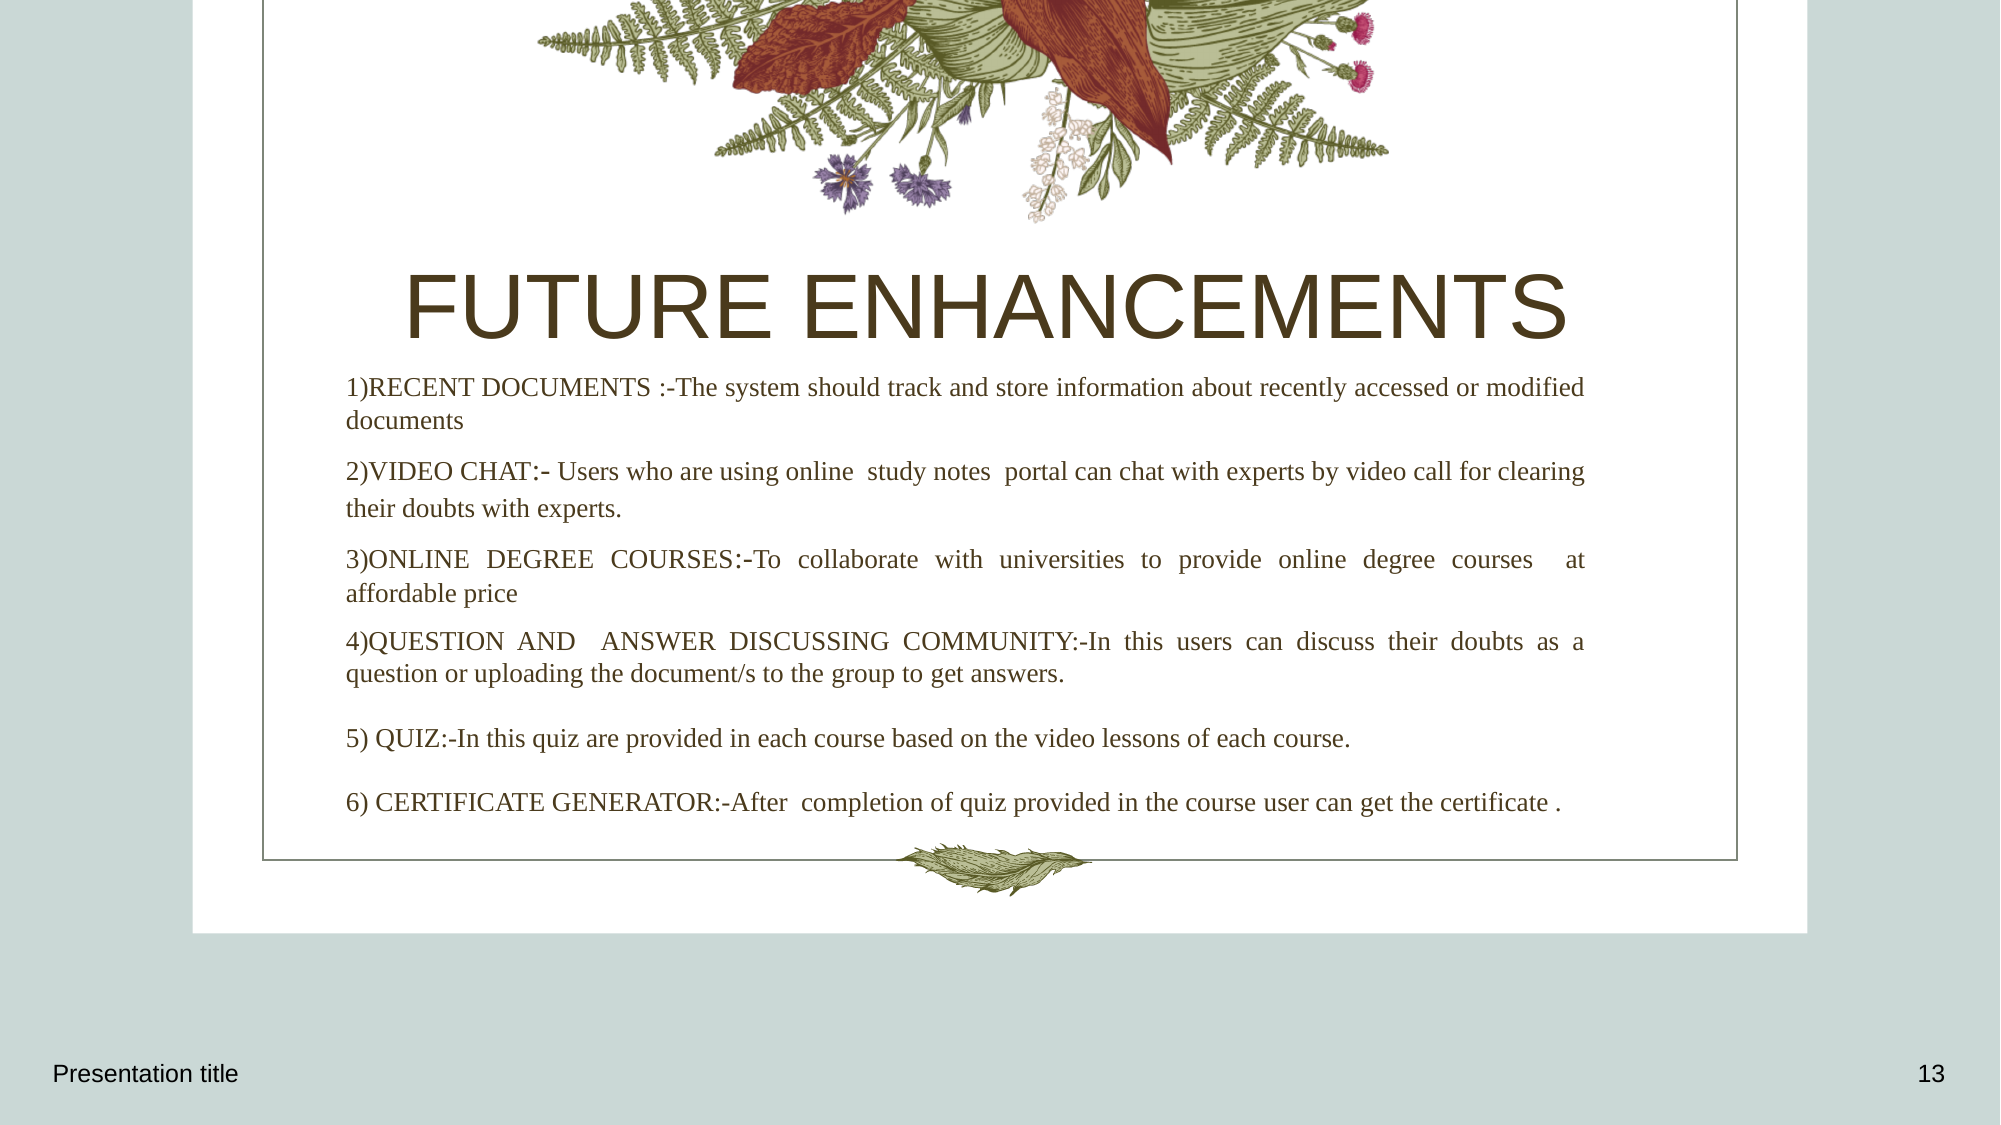

# FUTURE ENHANCEMENTS
1)RECENT DOCUMENTS :-The system should track and store information about recently accessed or modified documents
2)VIDEO CHAT:- Users who are using online  study notes  portal can chat with experts by video call for clearing their doubts with experts.
3)ONLINE DEGREE COURSES:-To collaborate with universities to provide online degree courses  at affordable price
4)QUESTION AND  ANSWER DISCUSSING COMMUNITY:-In this users can discuss their doubts as a question or uploading the document/s to the group to get answers.
5) QUIZ:-In this quiz are provided in each course based on the video lessons of each course.
6) CERTIFICATE GENERATOR:-After  completion of quiz provided in the course user can get the certificate .

Presentation title
13